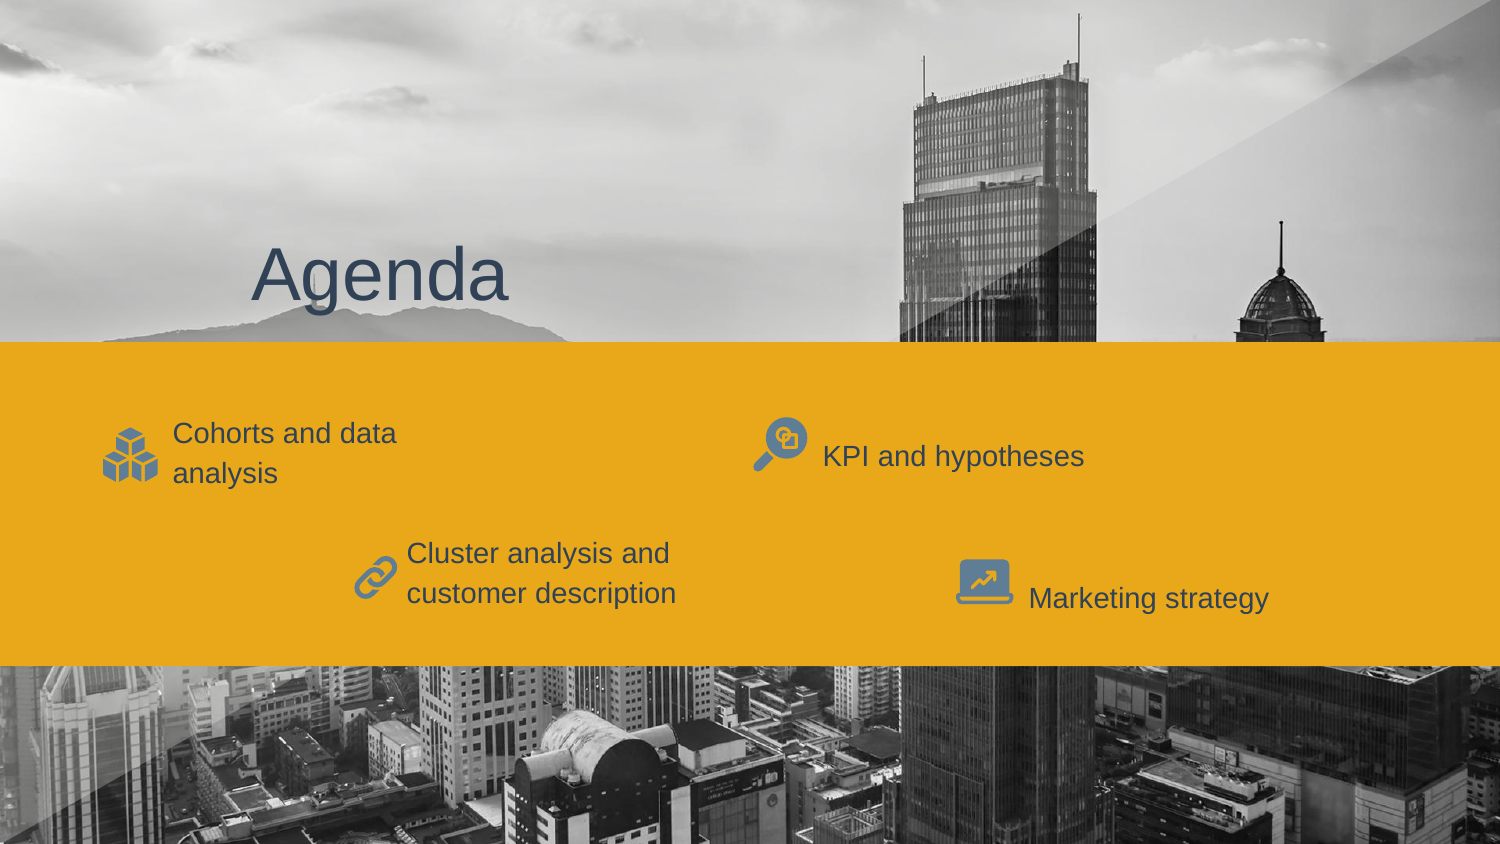

# Agenda
KPI and hypotheses
Cohorts and data analysis

Cluster analysis and
customer description

Marketing strategy